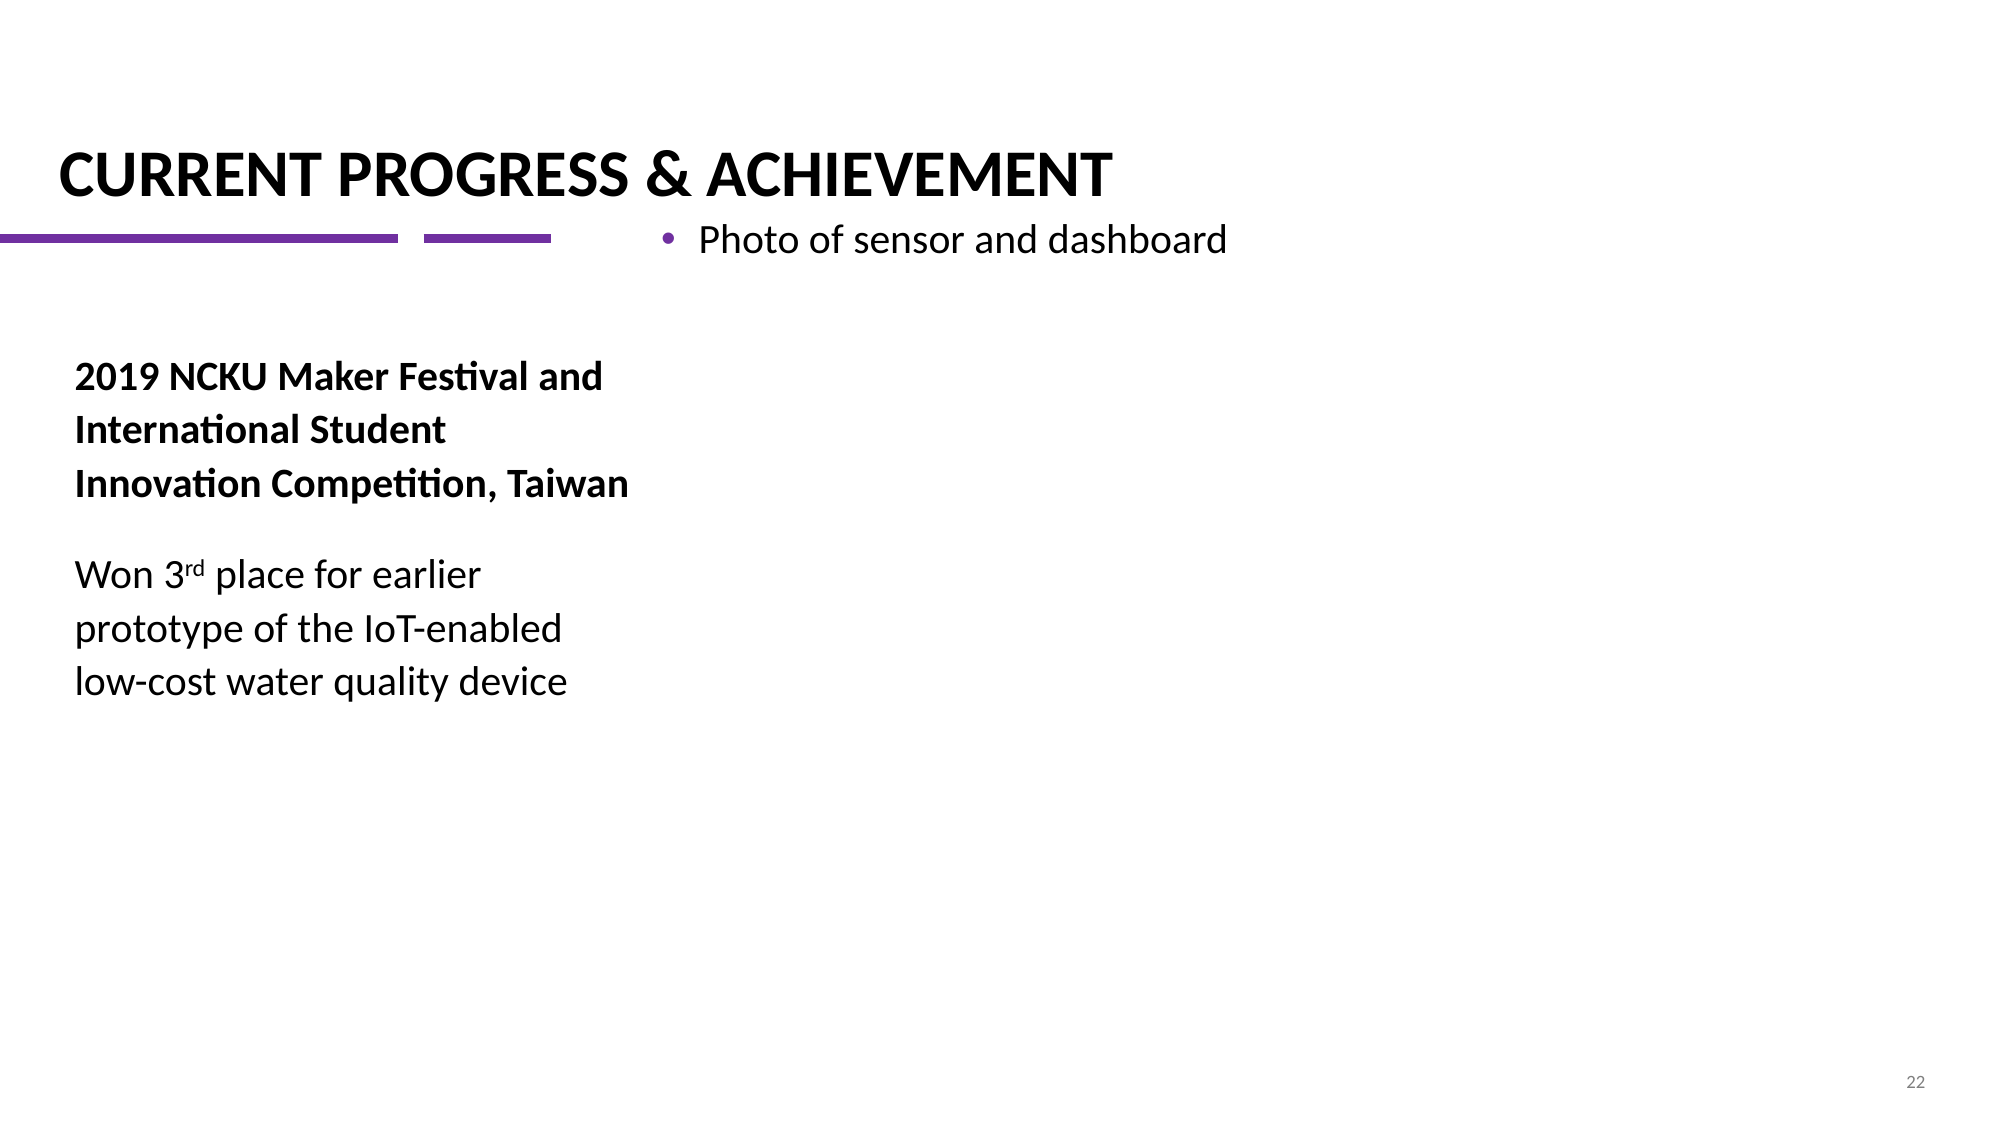

# CURRENT PROGRESS & ACHIEVEMENT
Photo of sensor and dashboard
2019 NCKU Maker Festival and International Student Innovation Competition, Taiwan
Won 3rd place for earlier prototype of the IoT-enabled low-cost water quality device

22